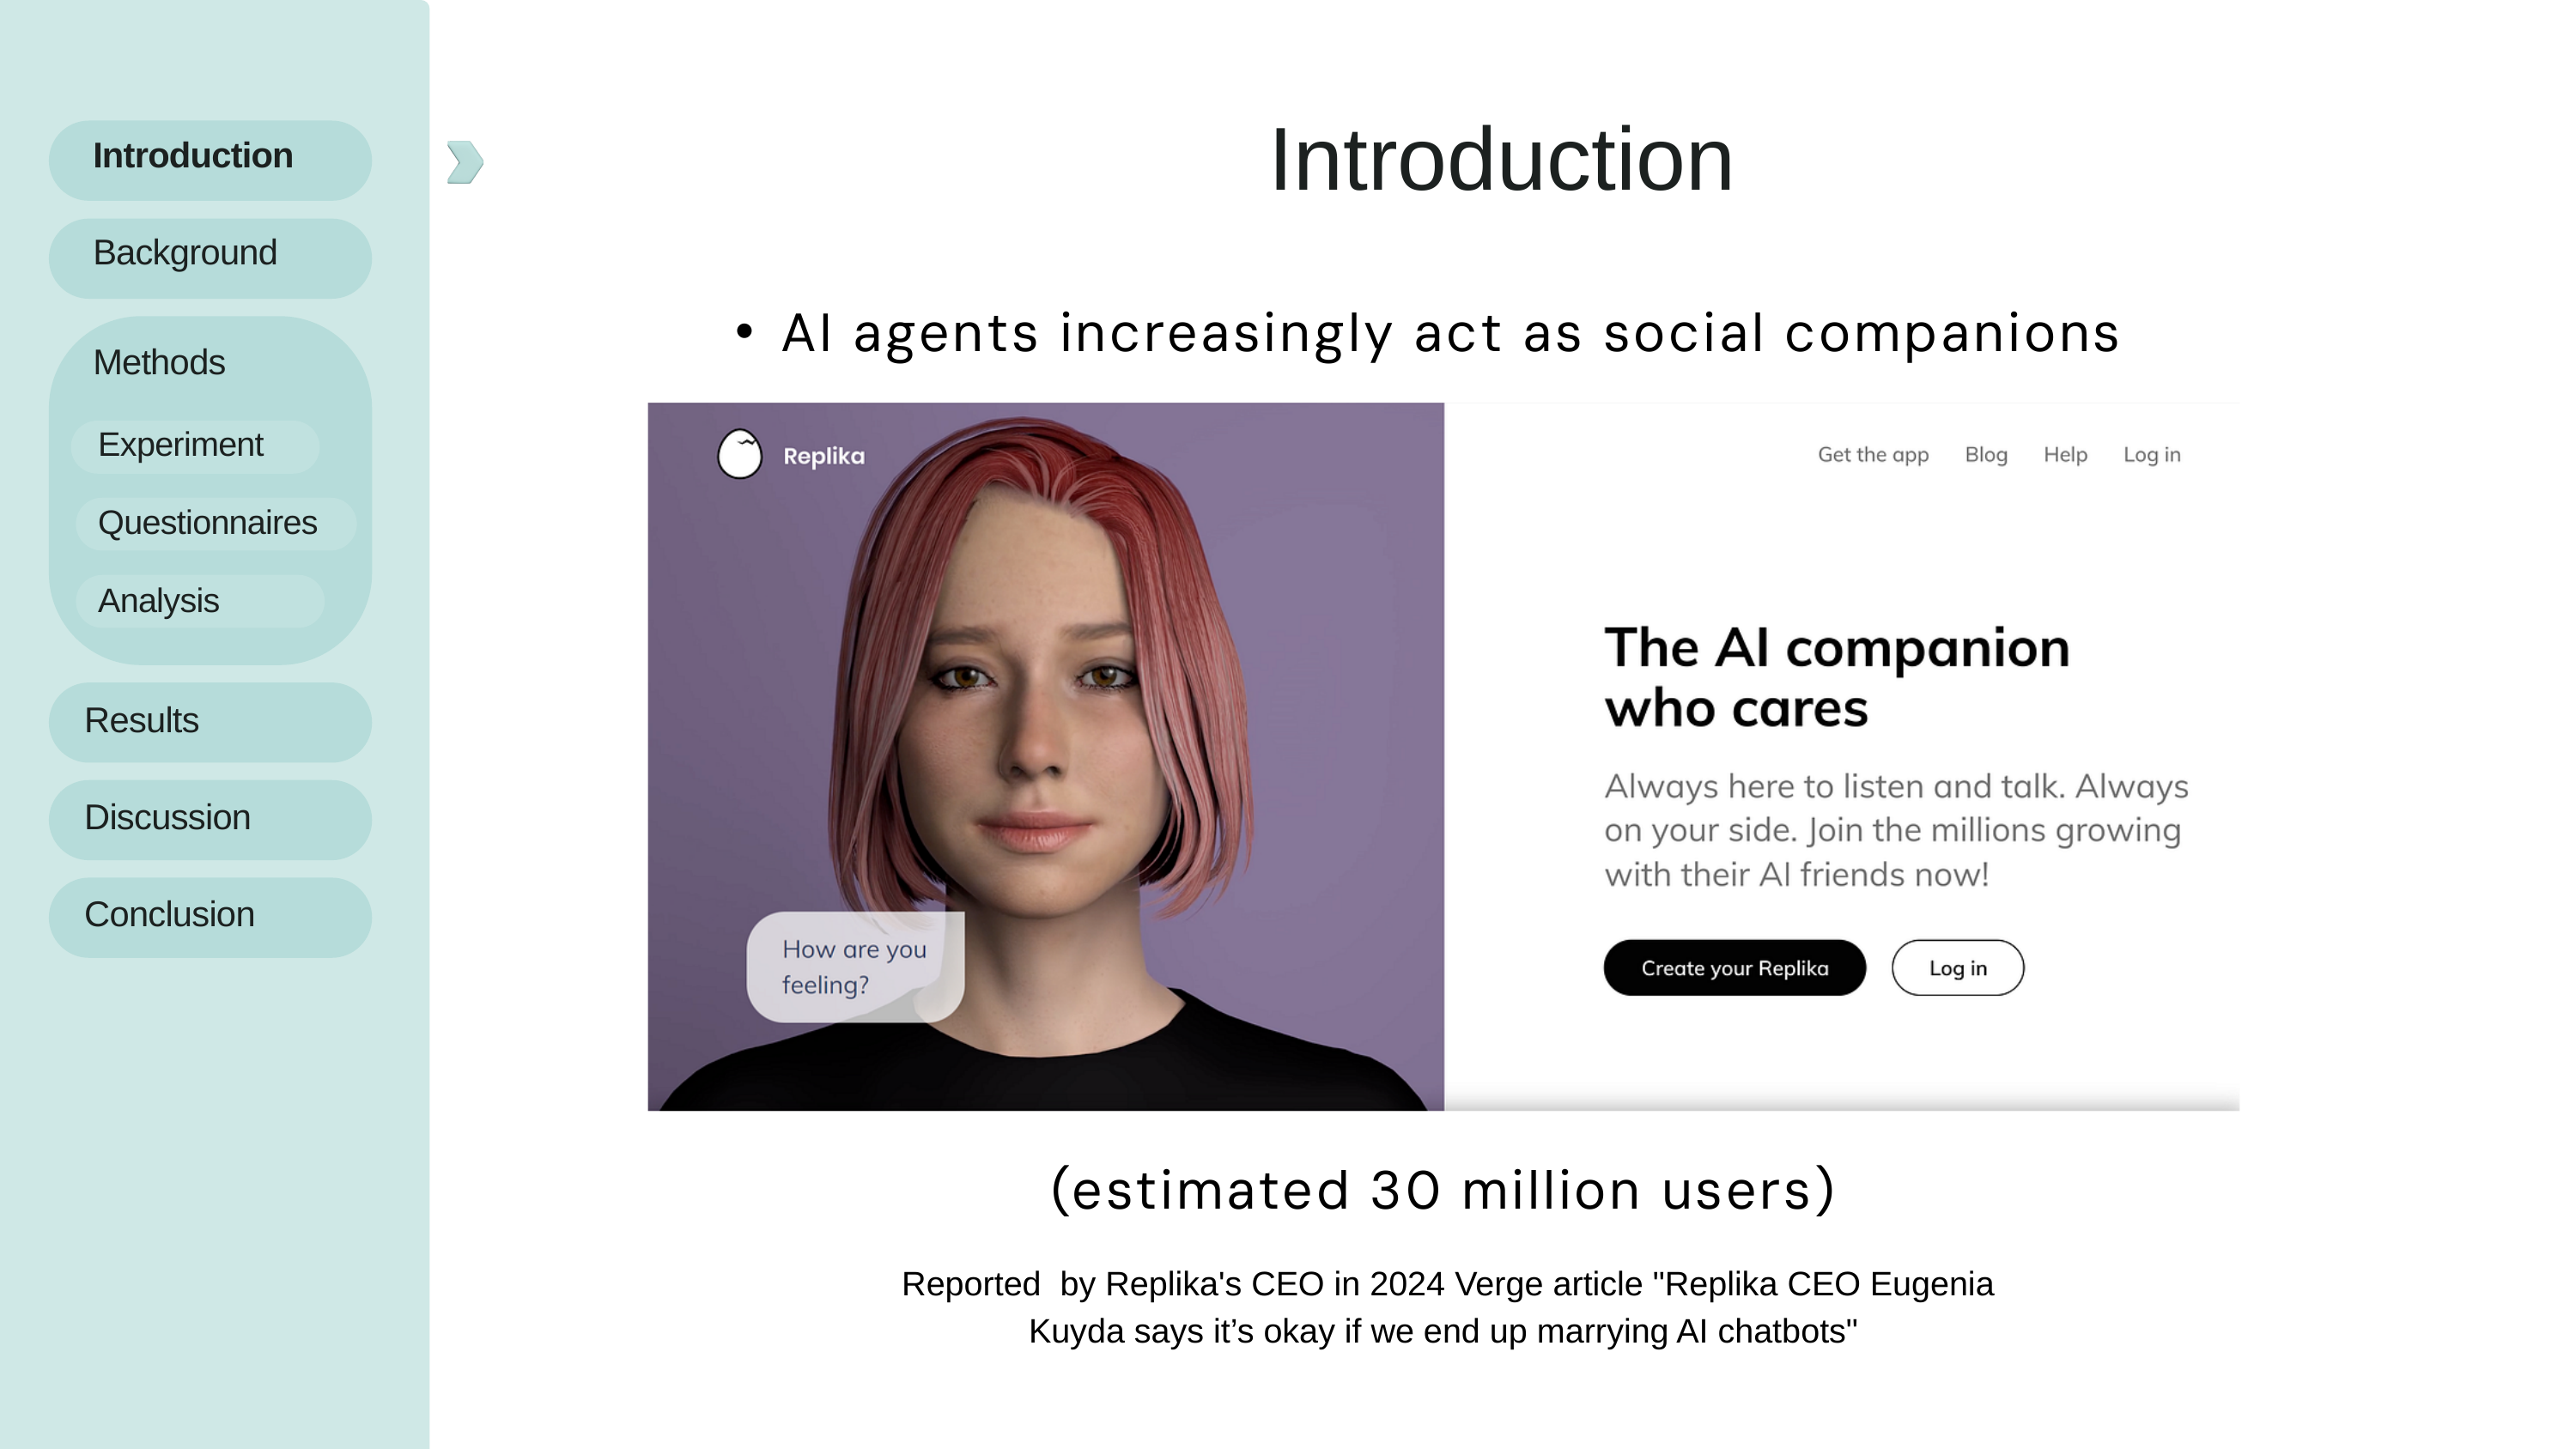

Introduction
Introduction

Background
AI agents increasingly act as social companions

Methods

Experiment

Questionnaires

Analysis

Results

Discussion

Conclusion
(estimated 30 million users)
 Reported  by Replika's CEO in 2024 Verge article "Replika CEO Eugenia Kuyda says it’s okay if we end up marrying AI chatbots"